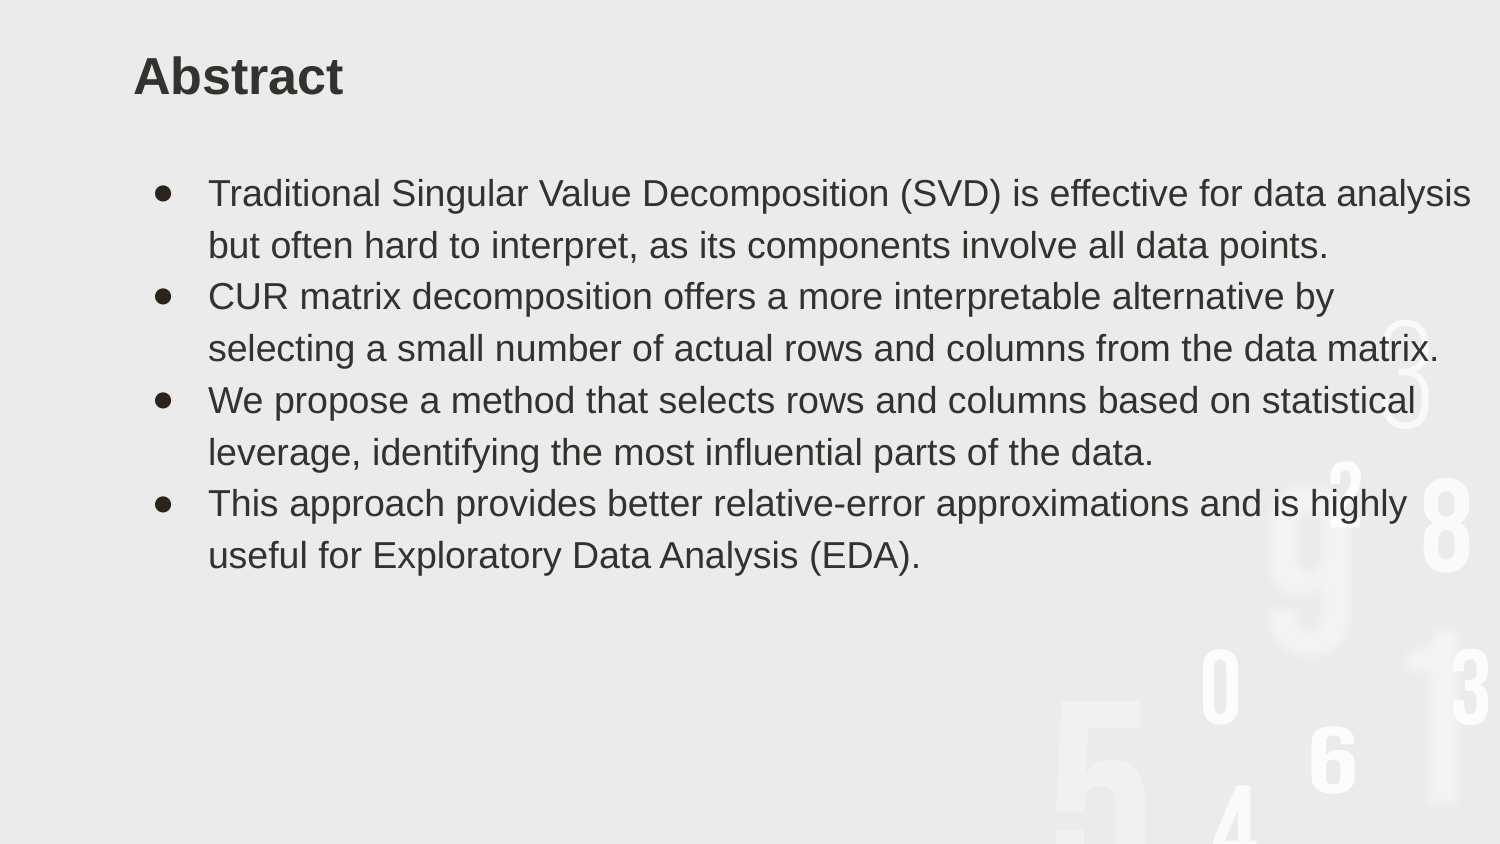

# Abstract
Traditional Singular Value Decomposition (SVD) is effective for data analysis but often hard to interpret, as its components involve all data points.
CUR matrix decomposition offers a more interpretable alternative by selecting a small number of actual rows and columns from the data matrix.
We propose a method that selects rows and columns based on statistical leverage, identifying the most influential parts of the data.
This approach provides better relative-error approximations and is highly useful for Exploratory Data Analysis (EDA).